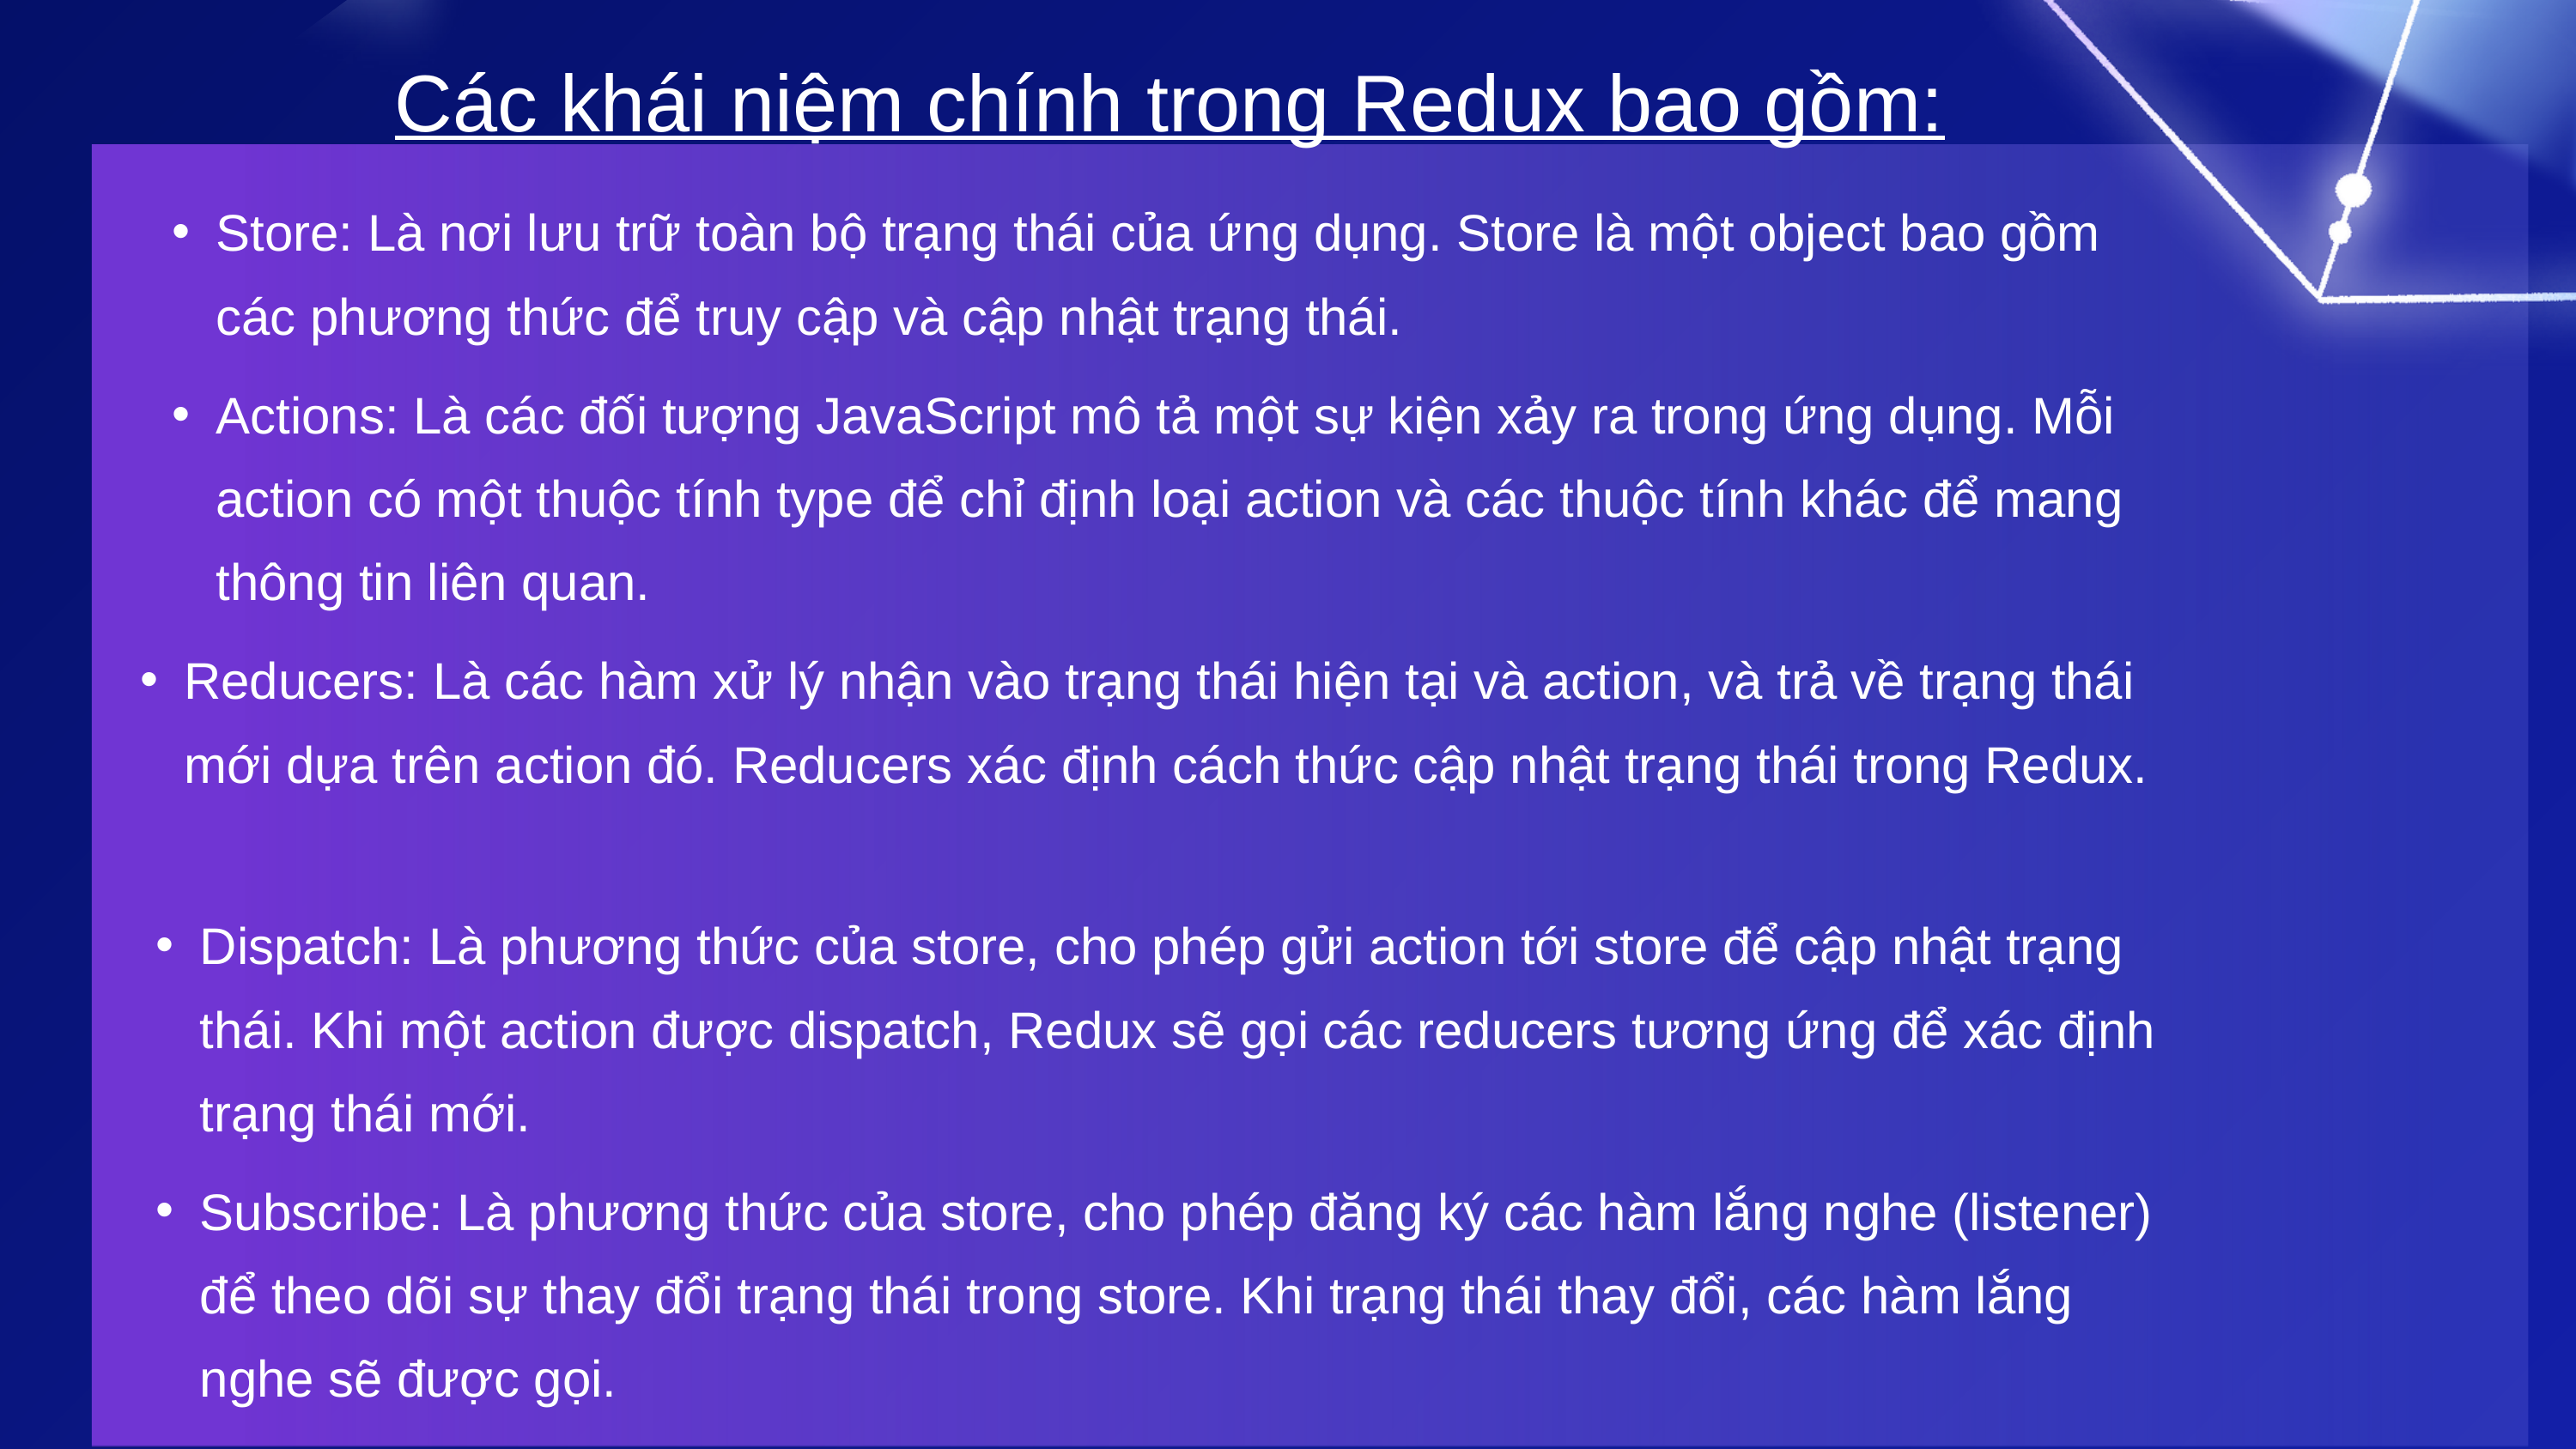

Các khái niệm chính trong Redux bao gồm:

Store: Là nơi lưu trữ toàn bộ trạng thái của ứng dụng. Store là một object bao gồm các phương thức để truy cập và cập nhật trạng thái.
Actions: Là các đối tượng JavaScript mô tả một sự kiện xảy ra trong ứng dụng. Mỗi action có một thuộc tính type để chỉ định loại action và các thuộc tính khác để mang thông tin liên quan.
Reducers: Là các hàm xử lý nhận vào trạng thái hiện tại và action, và trả về trạng thái mới dựa trên action đó. Reducers xác định cách thức cập nhật trạng thái trong Redux.
Dispatch: Là phương thức của store, cho phép gửi action tới store để cập nhật trạng thái. Khi một action được dispatch, Redux sẽ gọi các reducers tương ứng để xác định trạng thái mới.
Subscribe: Là phương thức của store, cho phép đăng ký các hàm lắng nghe (listener) để theo dõi sự thay đổi trạng thái trong store. Khi trạng thái thay đổi, các hàm lắng nghe sẽ được gọi.